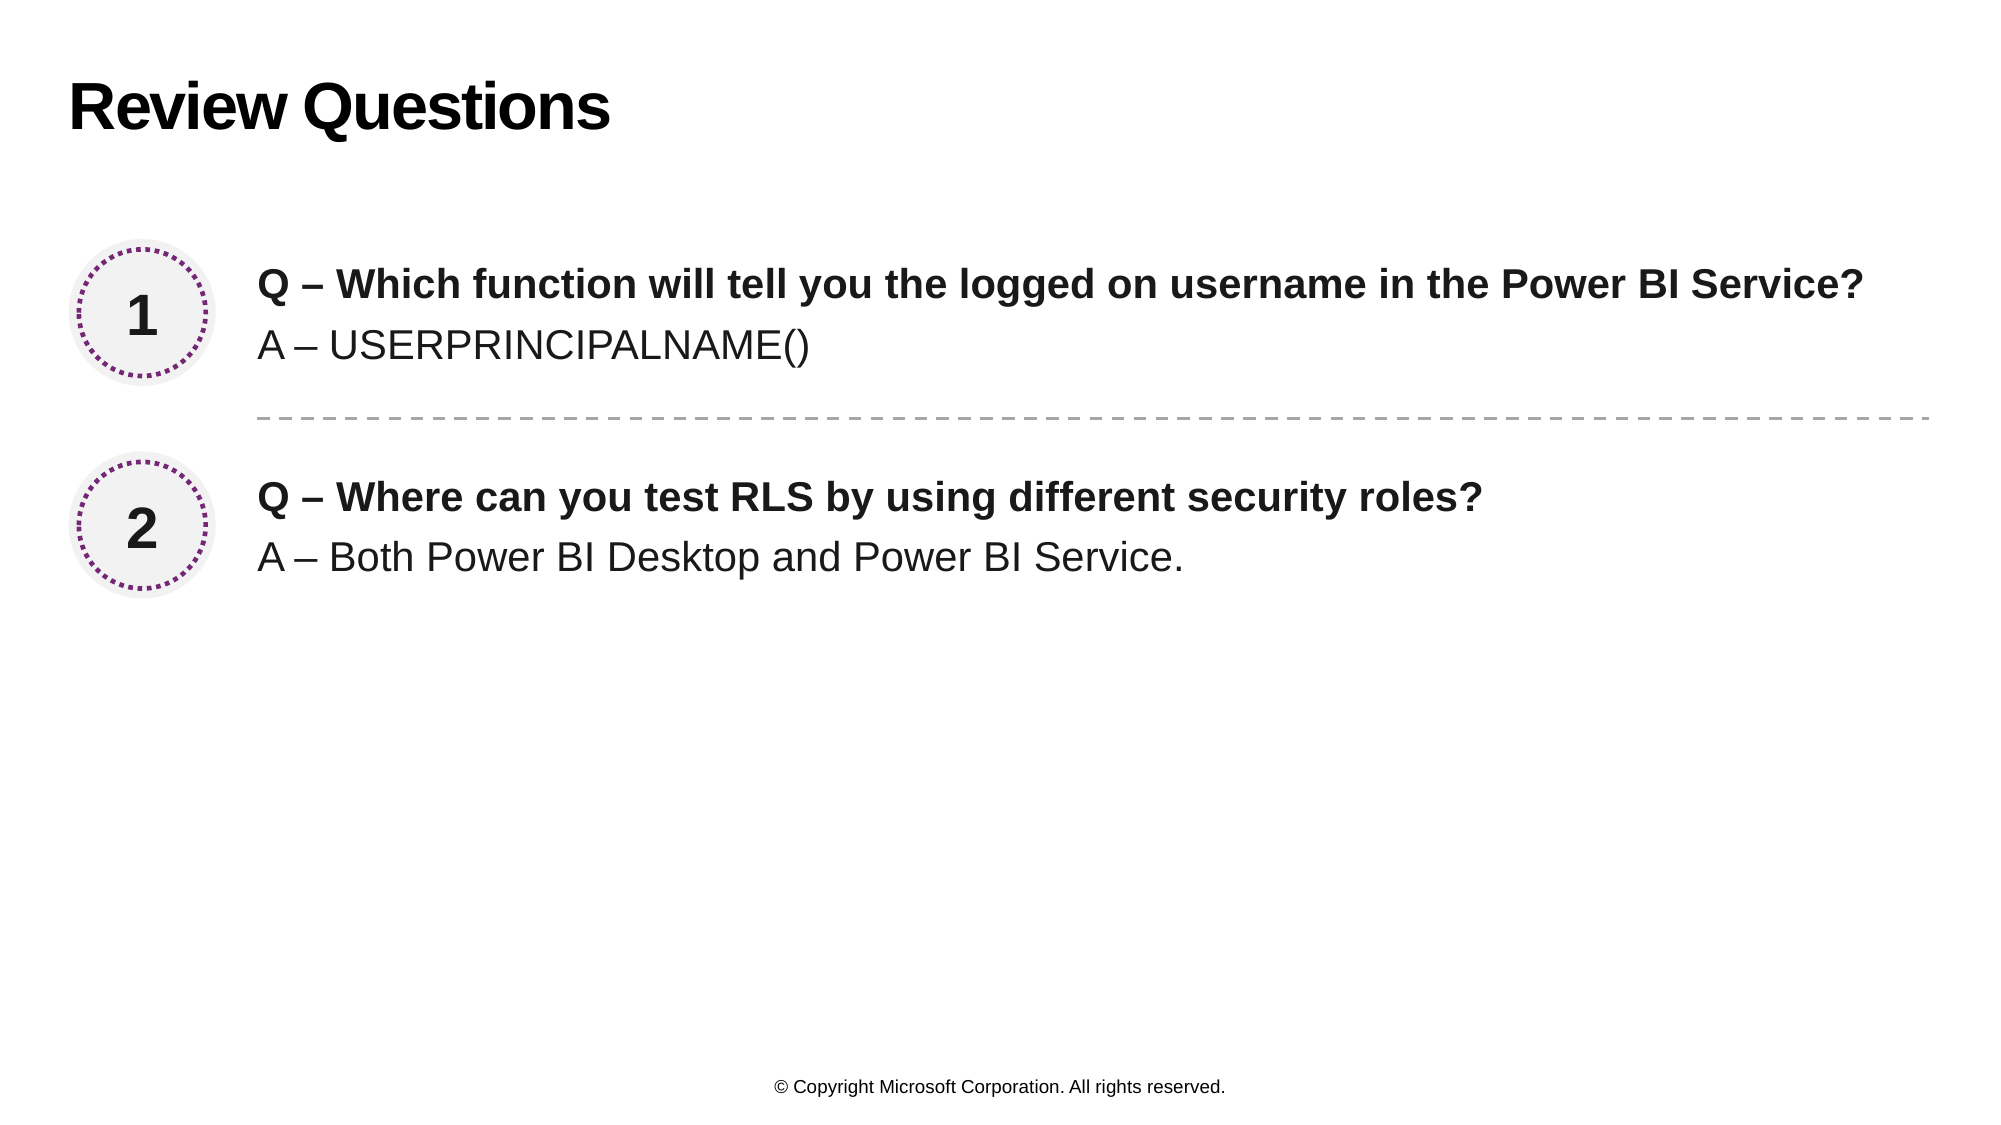

# Review Questions

1

Q – Which function will tell you the logged on username in the Power BI Service?
A – USERPRINCIPALNAME()

2

Q – Where can you test RLS by using different security roles?
A – Both Power BI Desktop and Power BI Service.